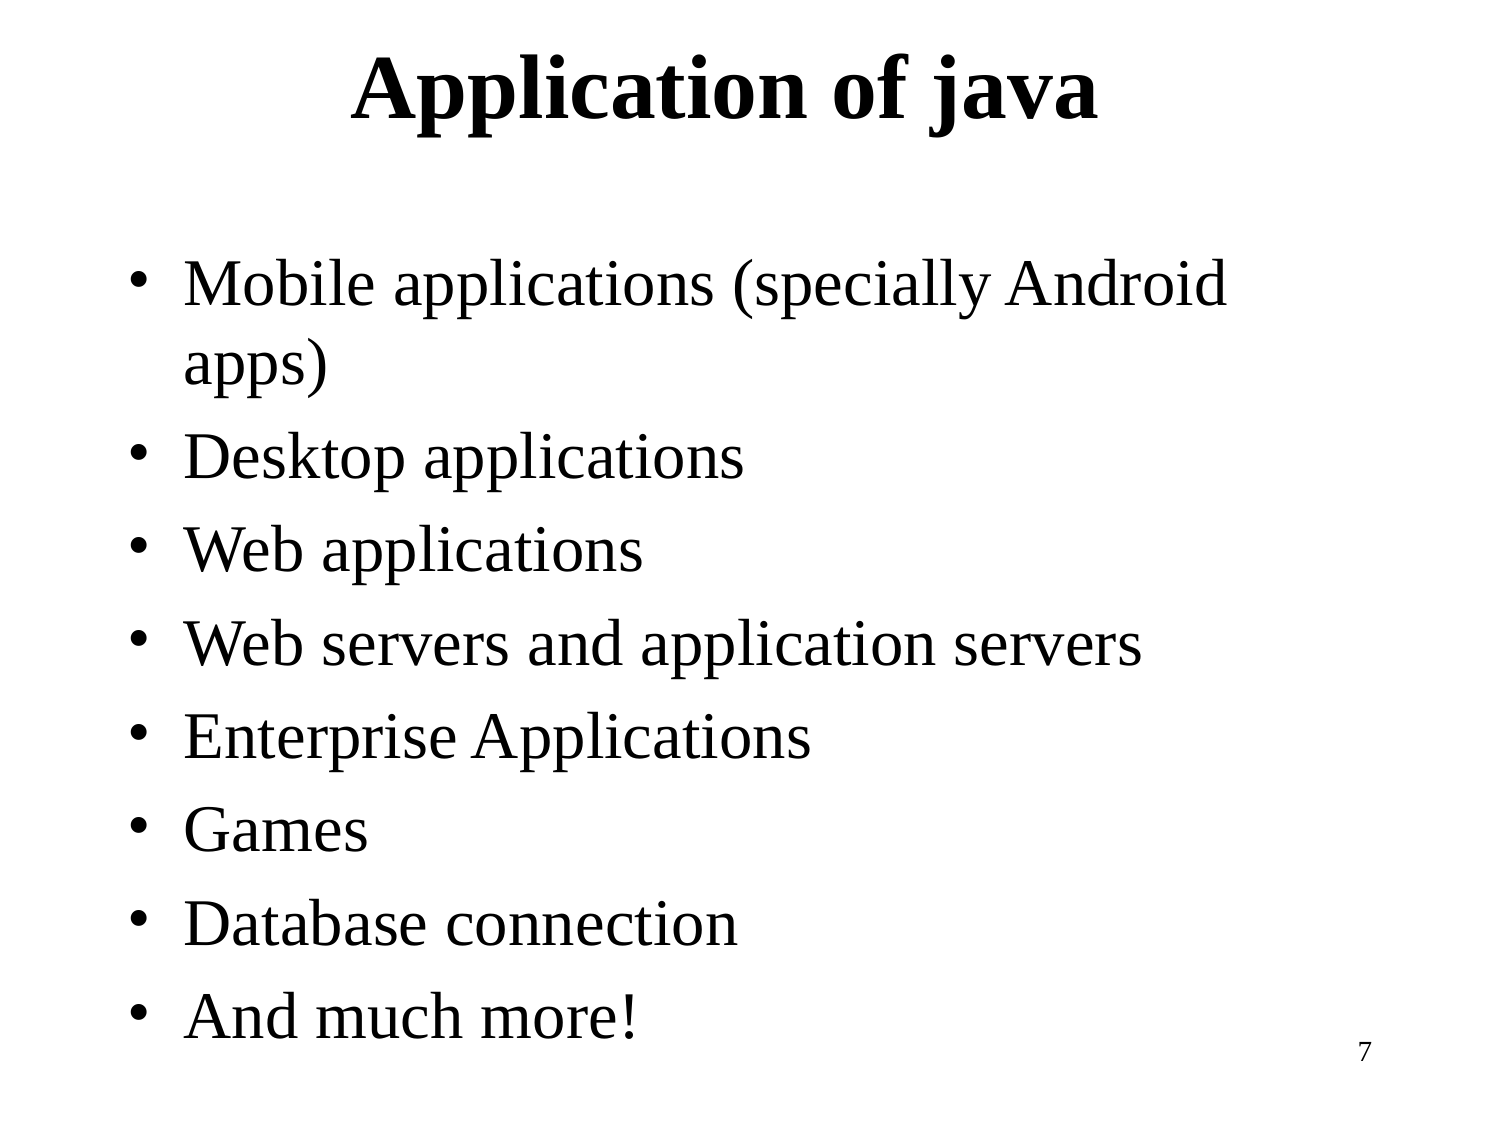

# Application of java
Mobile applications (specially Android apps)
Desktop applications
Web applications
Web servers and application servers
Enterprise Applications
Games
Database connection
And much more!

7